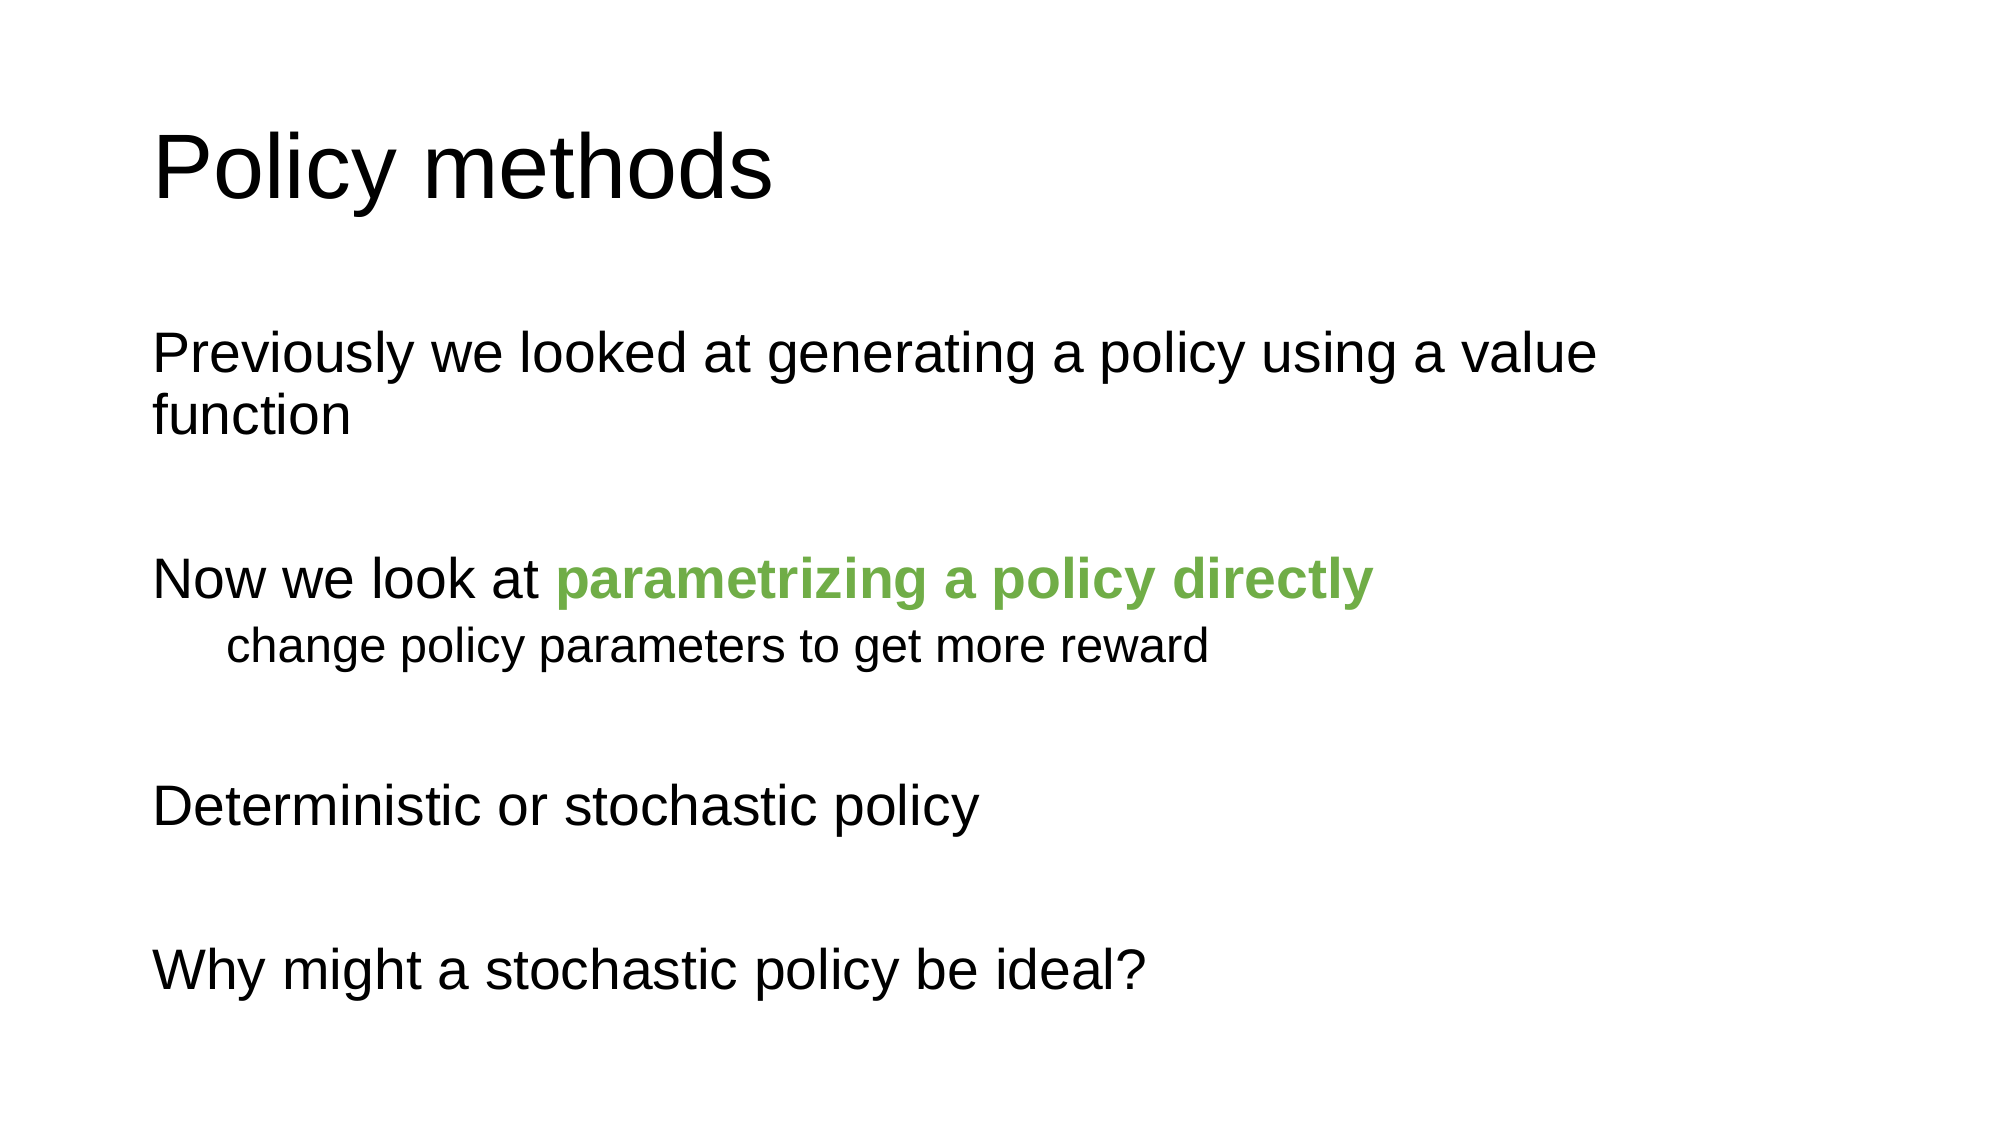

# Policy methods
Previously we looked at generating a policy using a value function

Now we look at parametrizing a policy directly
change policy parameters to get more reward

Deterministic or stochastic policy

Why might a stochastic policy be ideal?